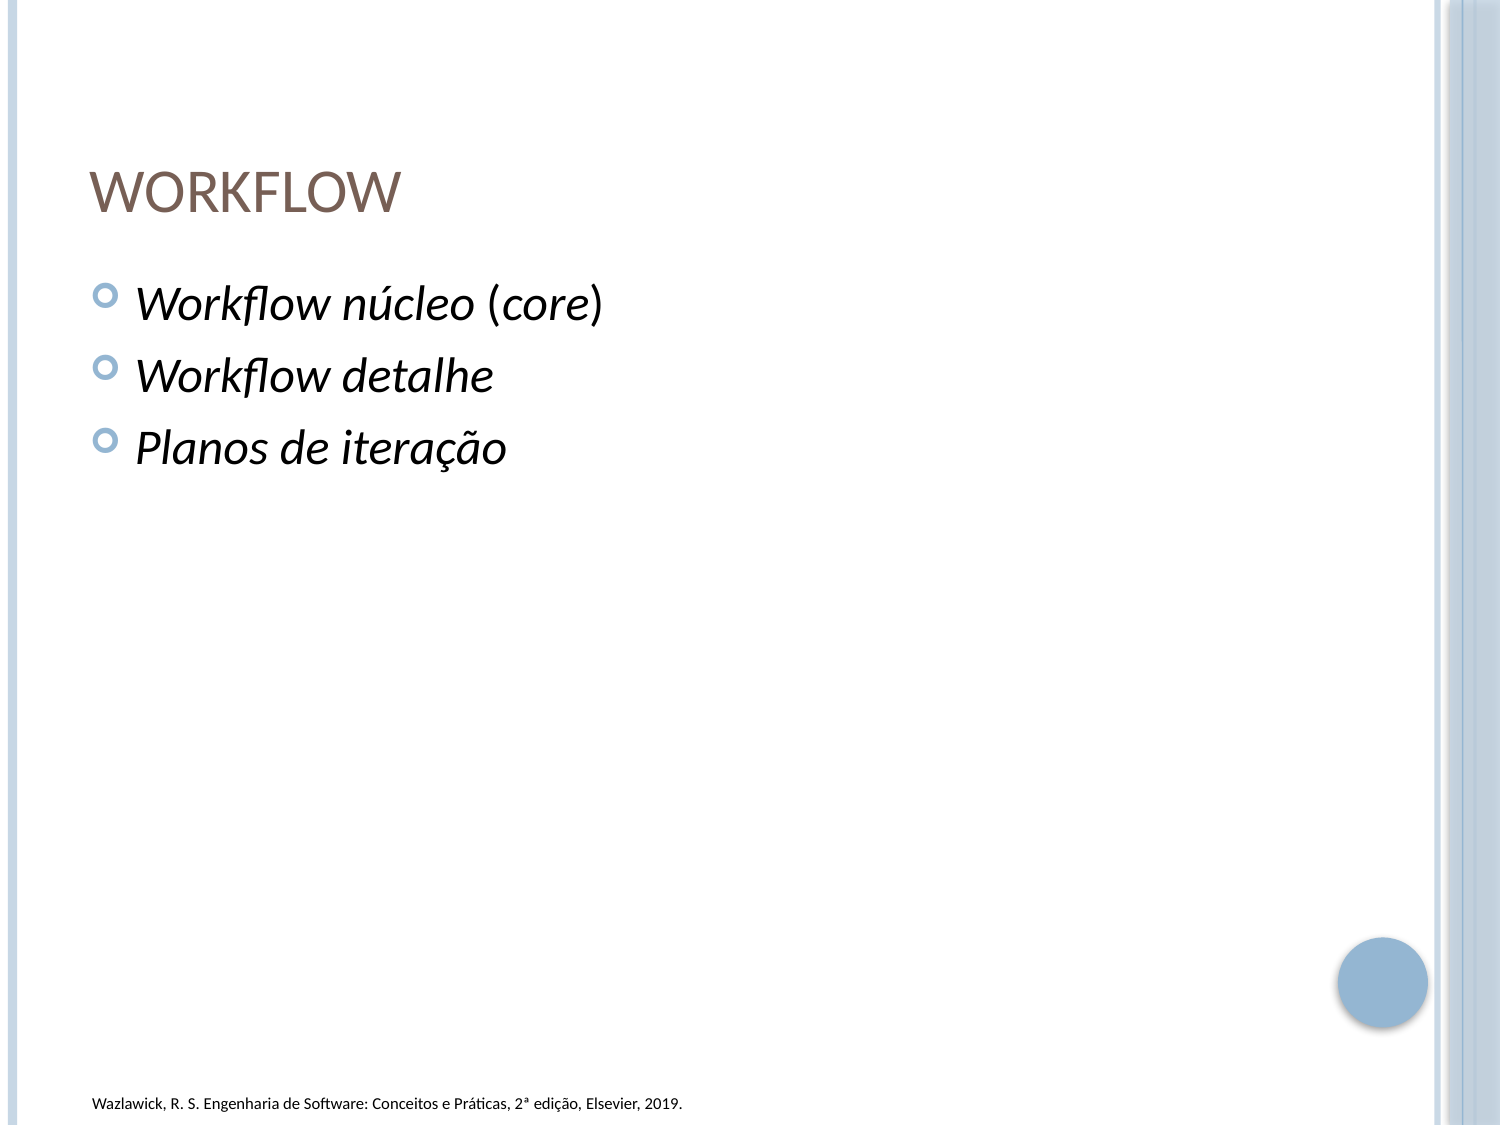

# workflow
Workflow núcleo (core)
Workflow detalhe
Planos de iteração